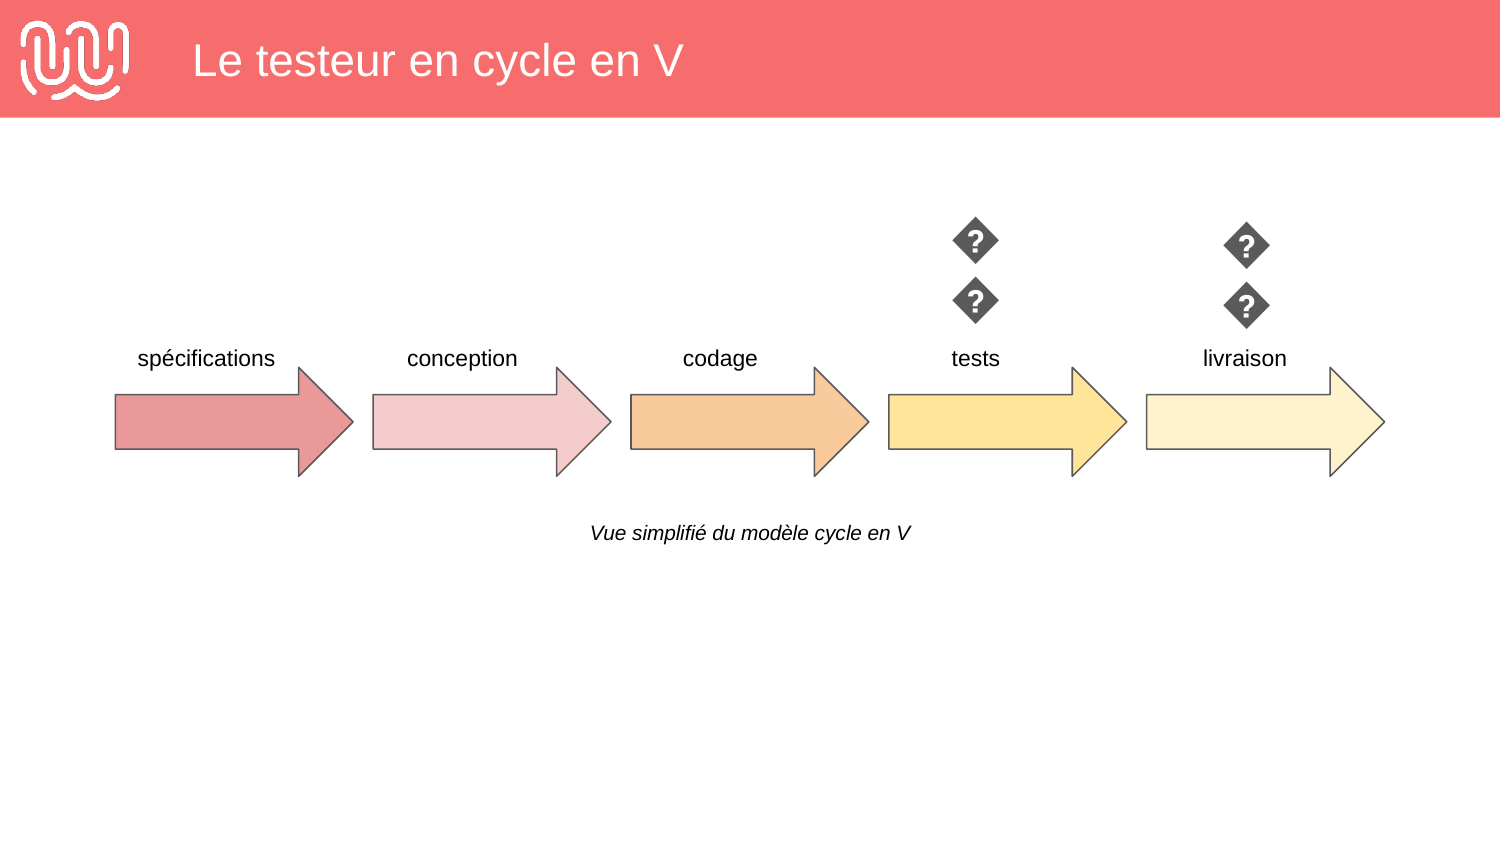

# Le testeur en cycle en V
🕵️‍
👷‍
spécifications
conception
codage
tests
livraison

Vue simplifié du modèle cycle en V